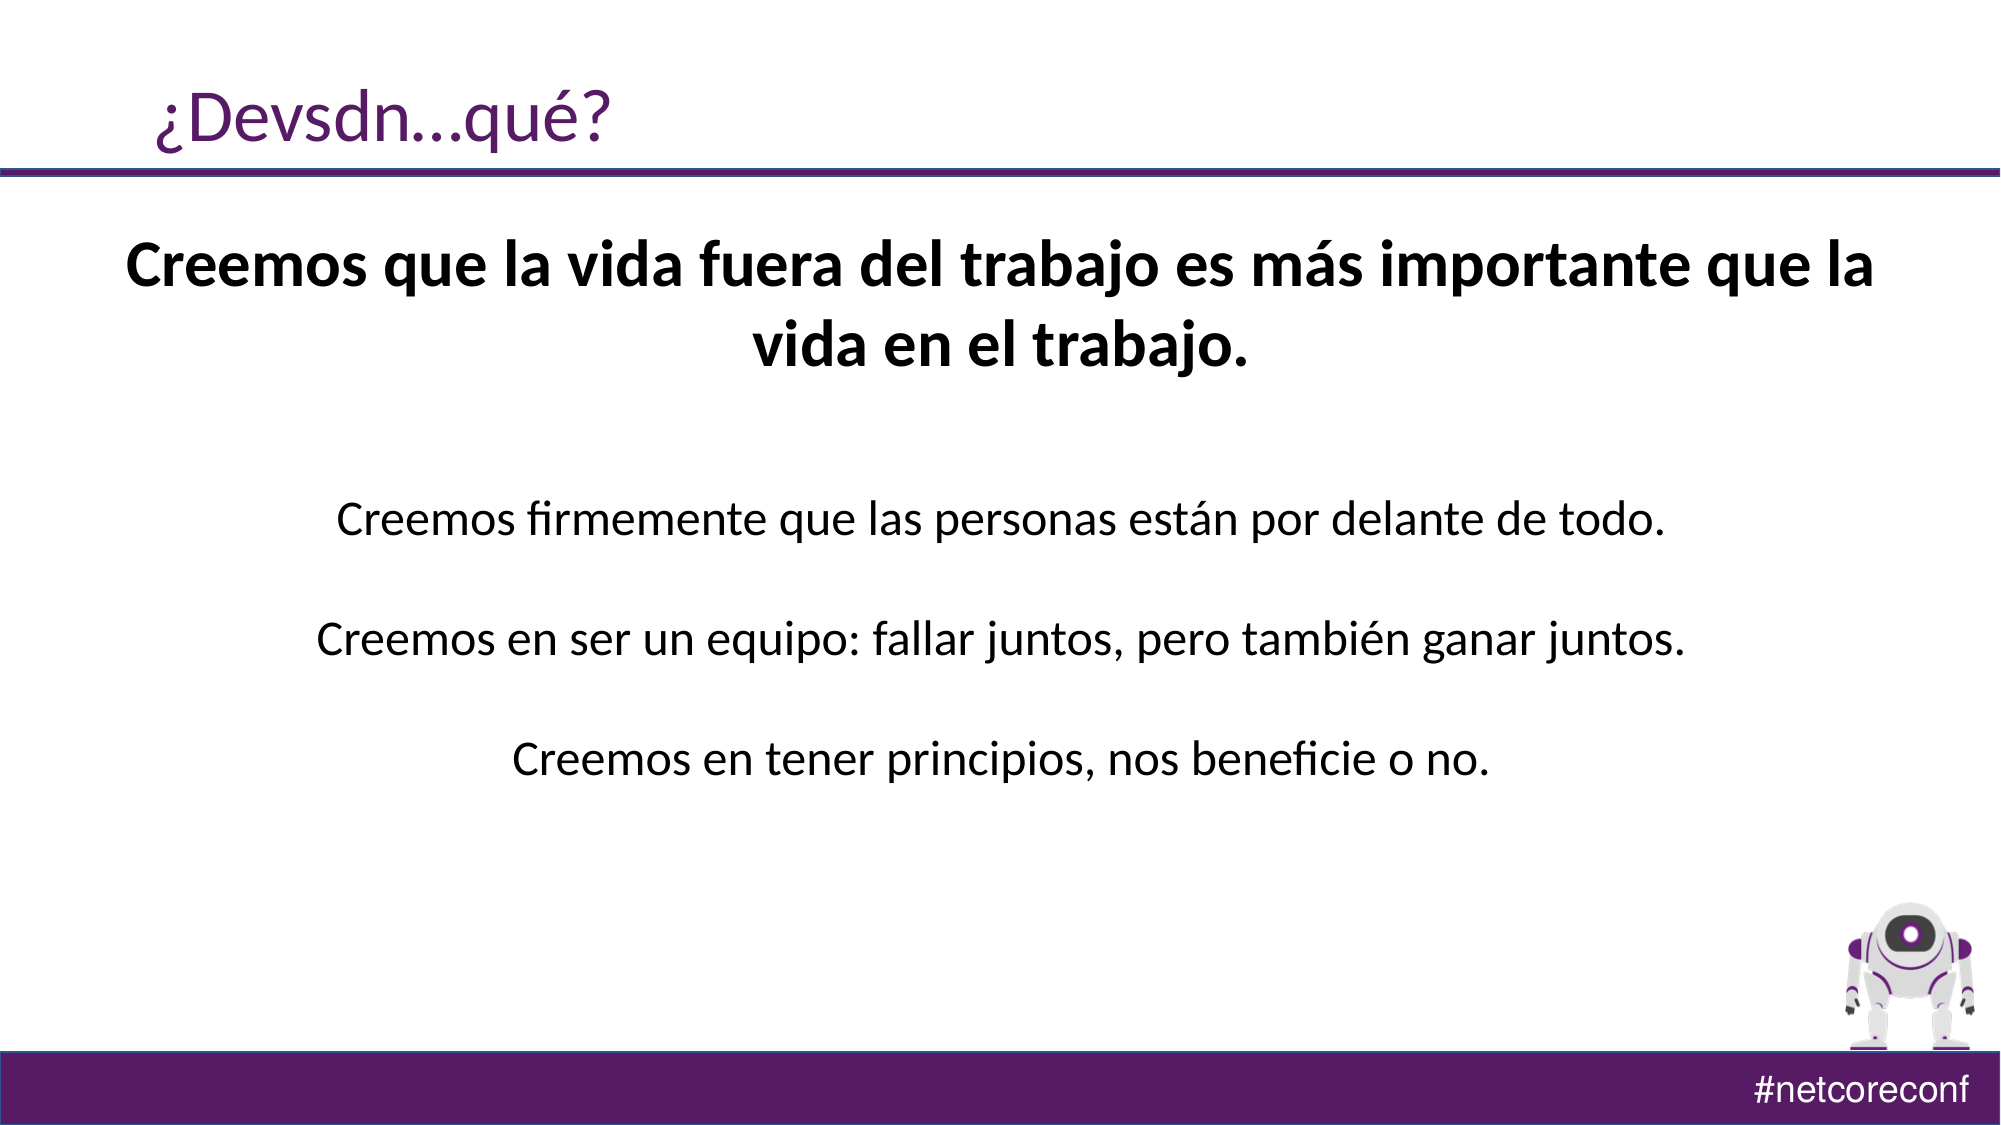

# ¿Devsdn…qué?
Creemos que la vida fuera del trabajo es más importante que la vida en el trabajo.

Creemos firmemente que las personas están por delante de todo.

Creemos en ser un equipo: fallar juntos, pero también ganar juntos.

Creemos en tener principios, nos beneficie o no.